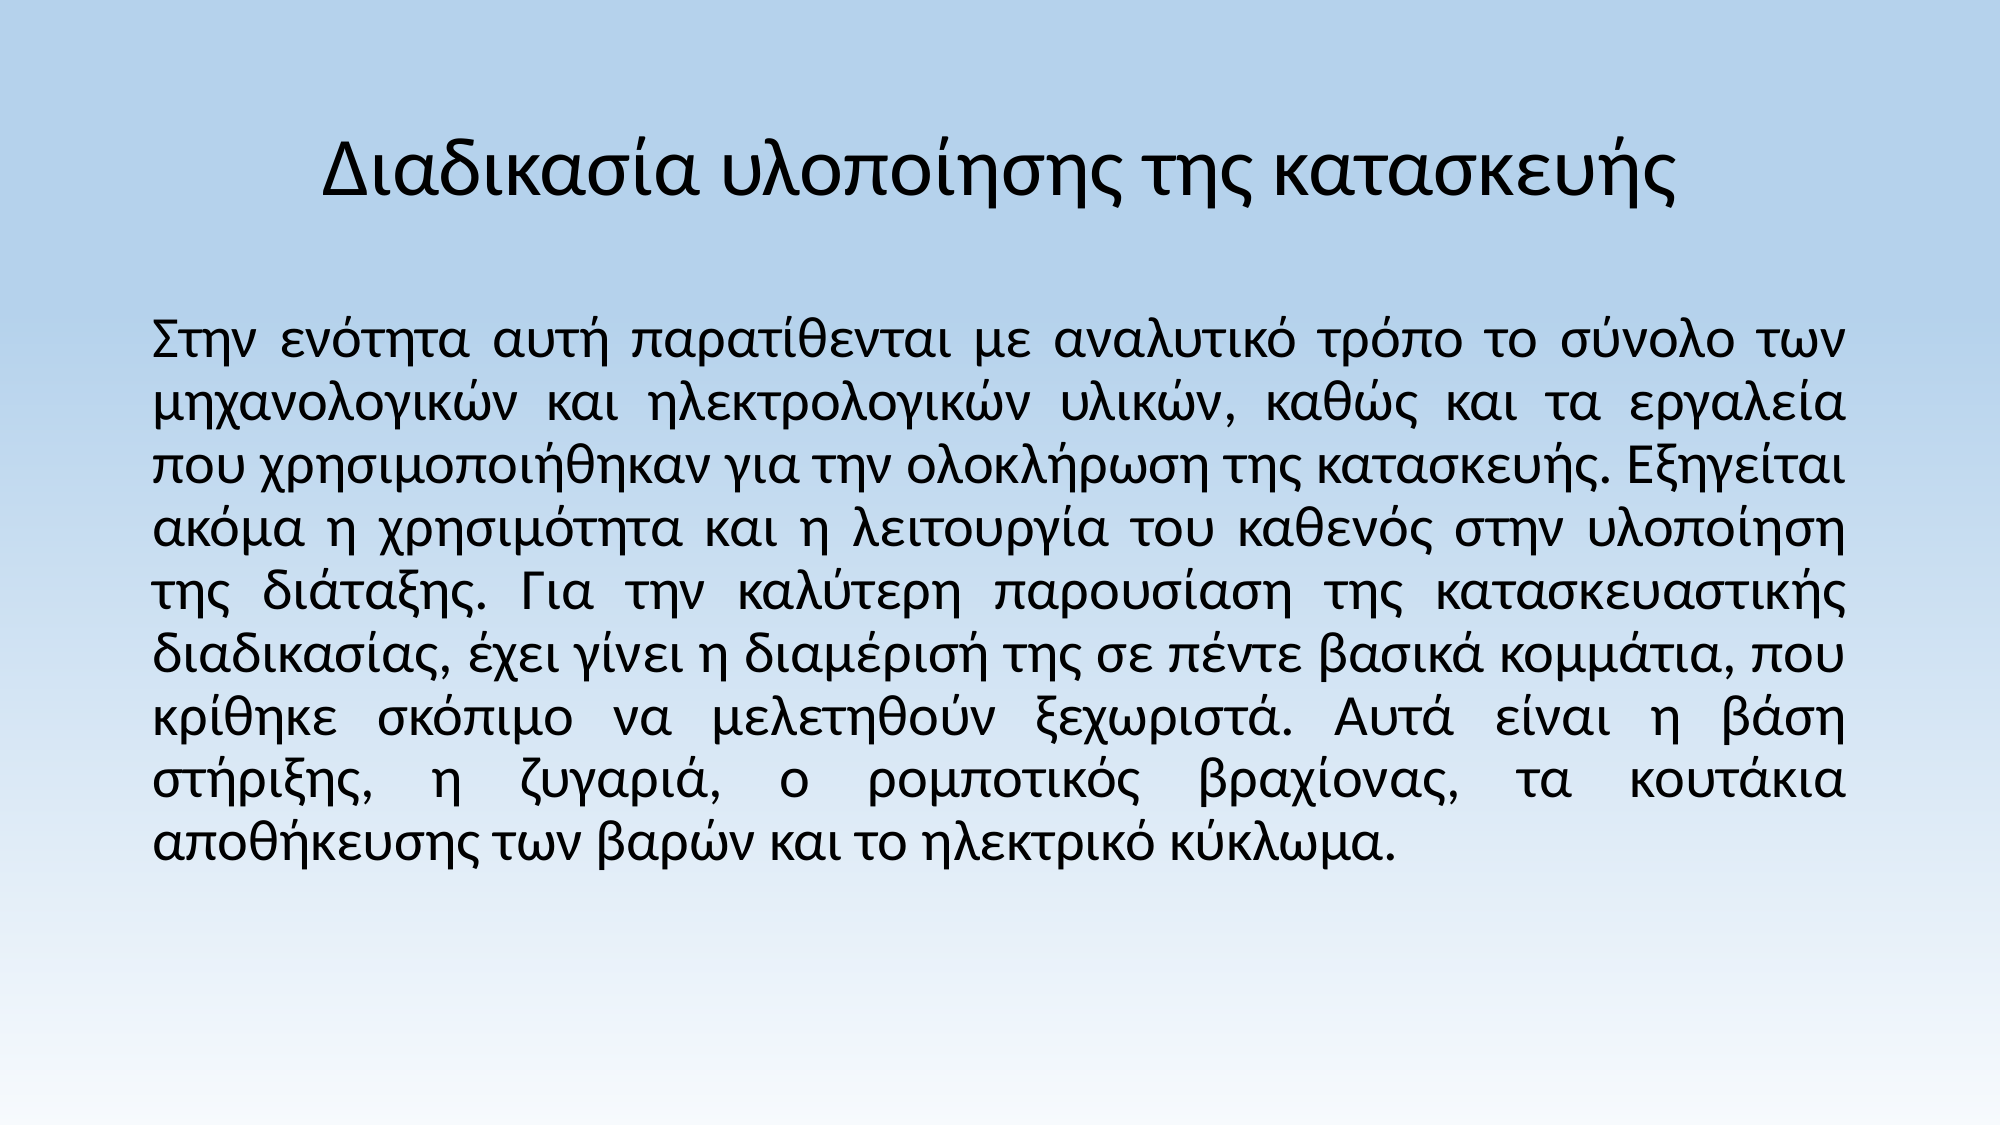

# Διαδικασία υλοποίησης της κατασκευής
Στην ενότητα αυτή παρατίθενται με αναλυτικό τρόπο το σύνολο των μηχανολογικών και ηλεκτρολογικών υλικών, καθώς και τα εργαλεία που χρησιμοποιήθηκαν για την ολοκλήρωση της κατασκευής. Εξηγείται ακόμα η χρησιμότητα και η λειτουργία του καθενός στην υλοποίηση της διάταξης. Για την καλύτερη παρουσίαση της κατασκευαστικής διαδικασίας, έχει γίνει η διαμέρισή της σε πέντε βασικά κομμάτια, που κρίθηκε σκόπιμο να μελετηθούν ξεχωριστά. Αυτά είναι η βάση στήριξης, η ζυγαριά, ο ρομποτικός βραχίονας, τα κουτάκια αποθήκευσης των βαρών και το ηλεκτρικό κύκλωμα.